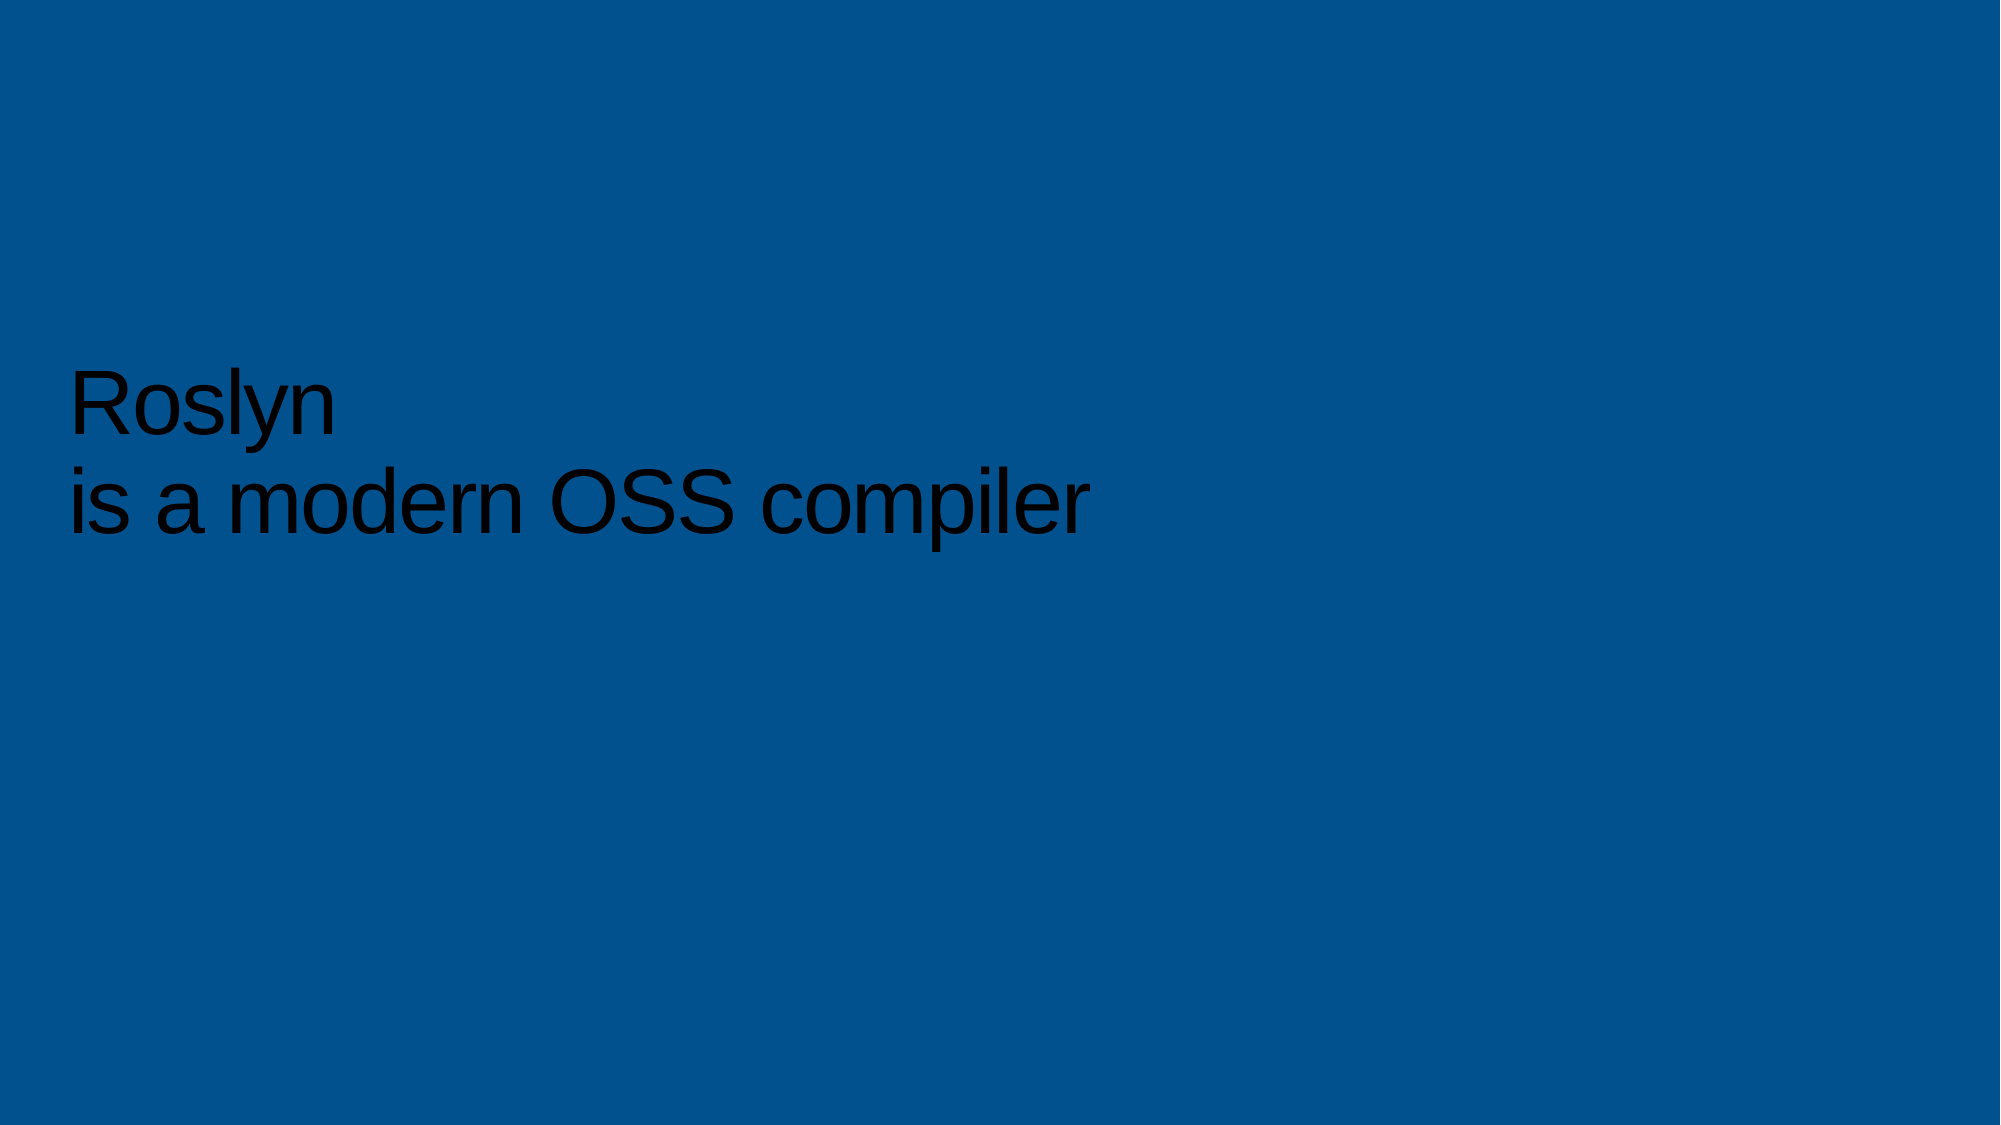

# Roslyn is a modern OSS compiler